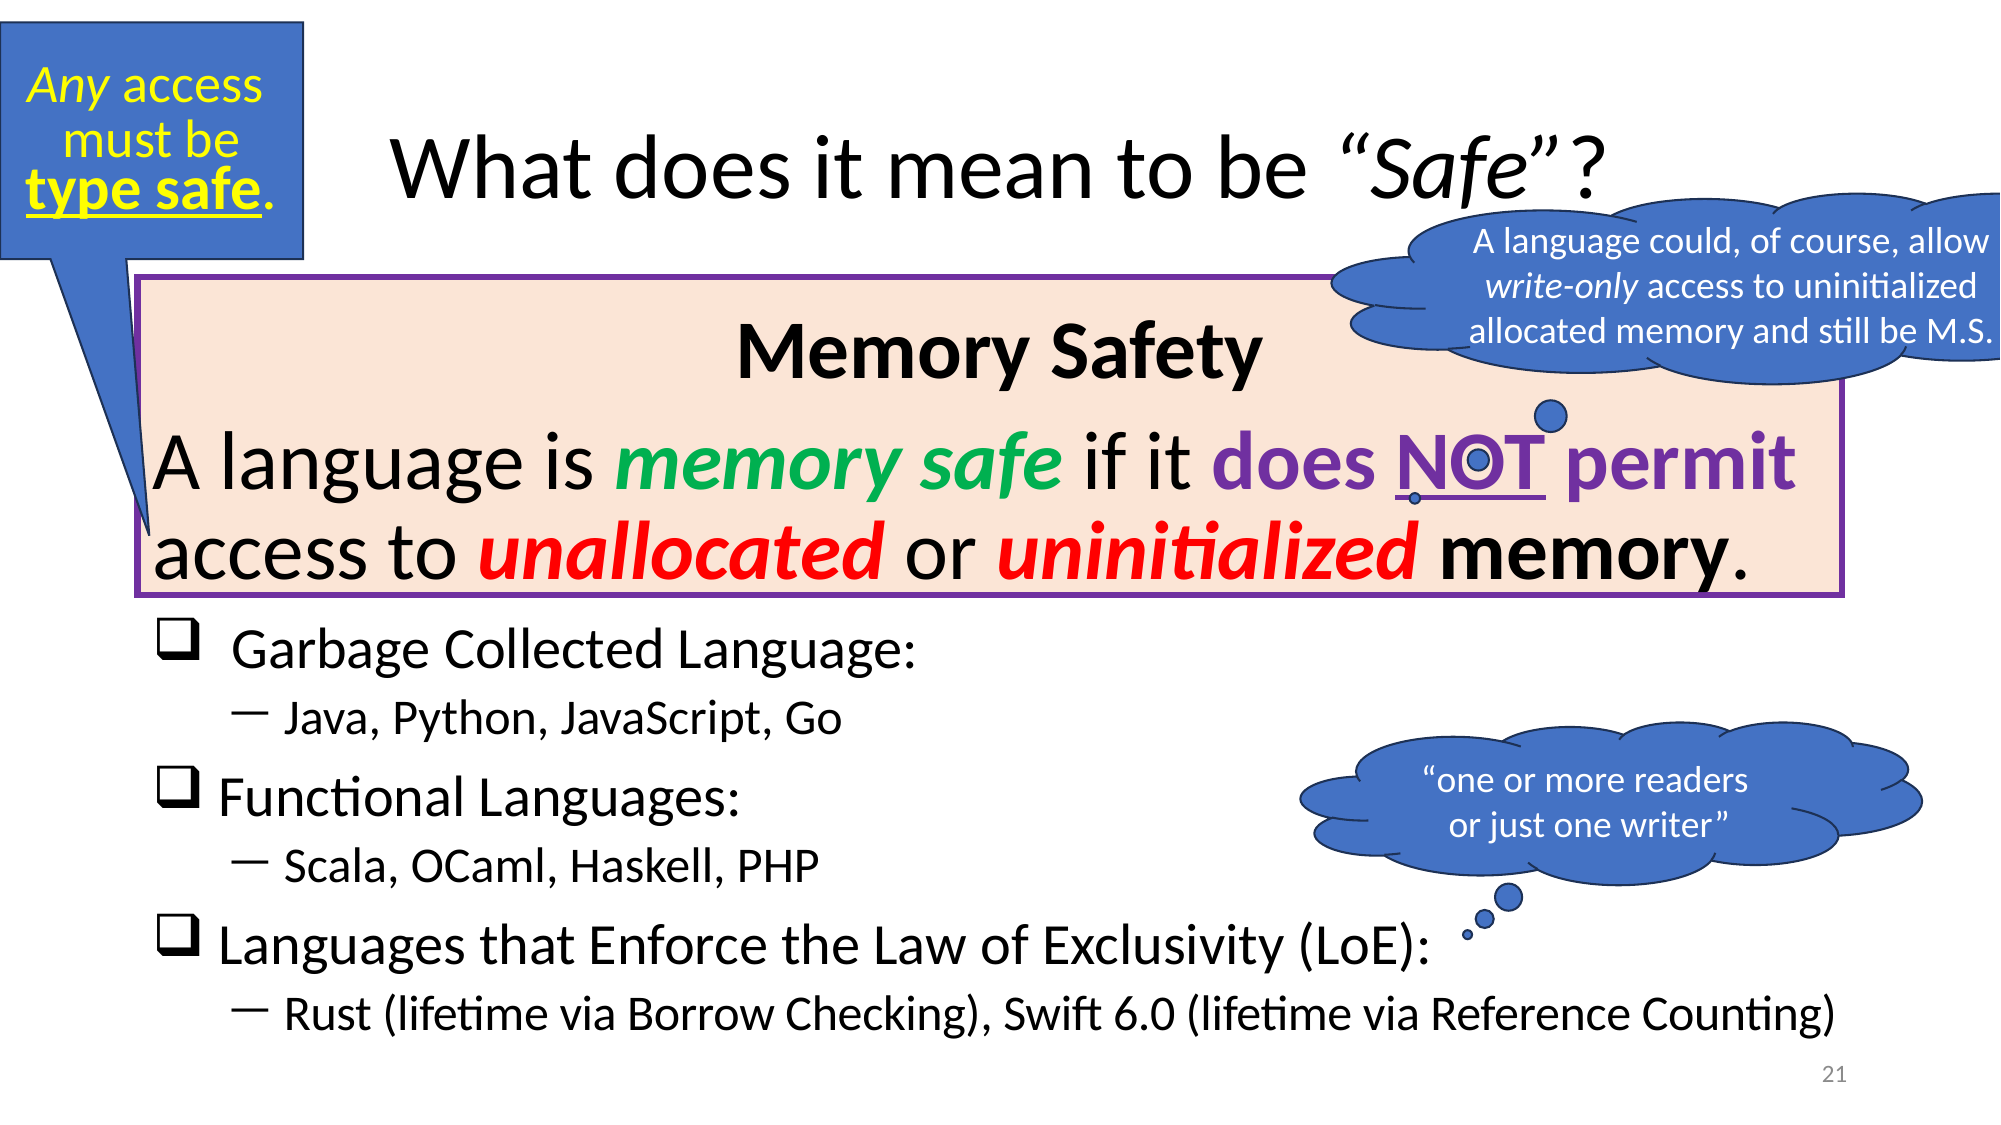

Any access
must be type safe.
# What does it mean to be “Safe”?
A language could, of course, allow write-only access to uninitialized allocated memory and still be M.S.

Memory Safety
A language is memory safe if it does NOT permit
access to unallocated or uninitialized memory.
  Garbage Collected Language:
 Java, Python, JavaScript, Go
 Functional Languages:
 Scala, OCaml, Haskell, PHP
 Languages that Enforce the Law of Exclusivity (LoE):
 Rust (lifetime via Borrow Checking), Swift 6.0 (lifetime via Reference Counting)

“one or more readers
or just one writer”
21